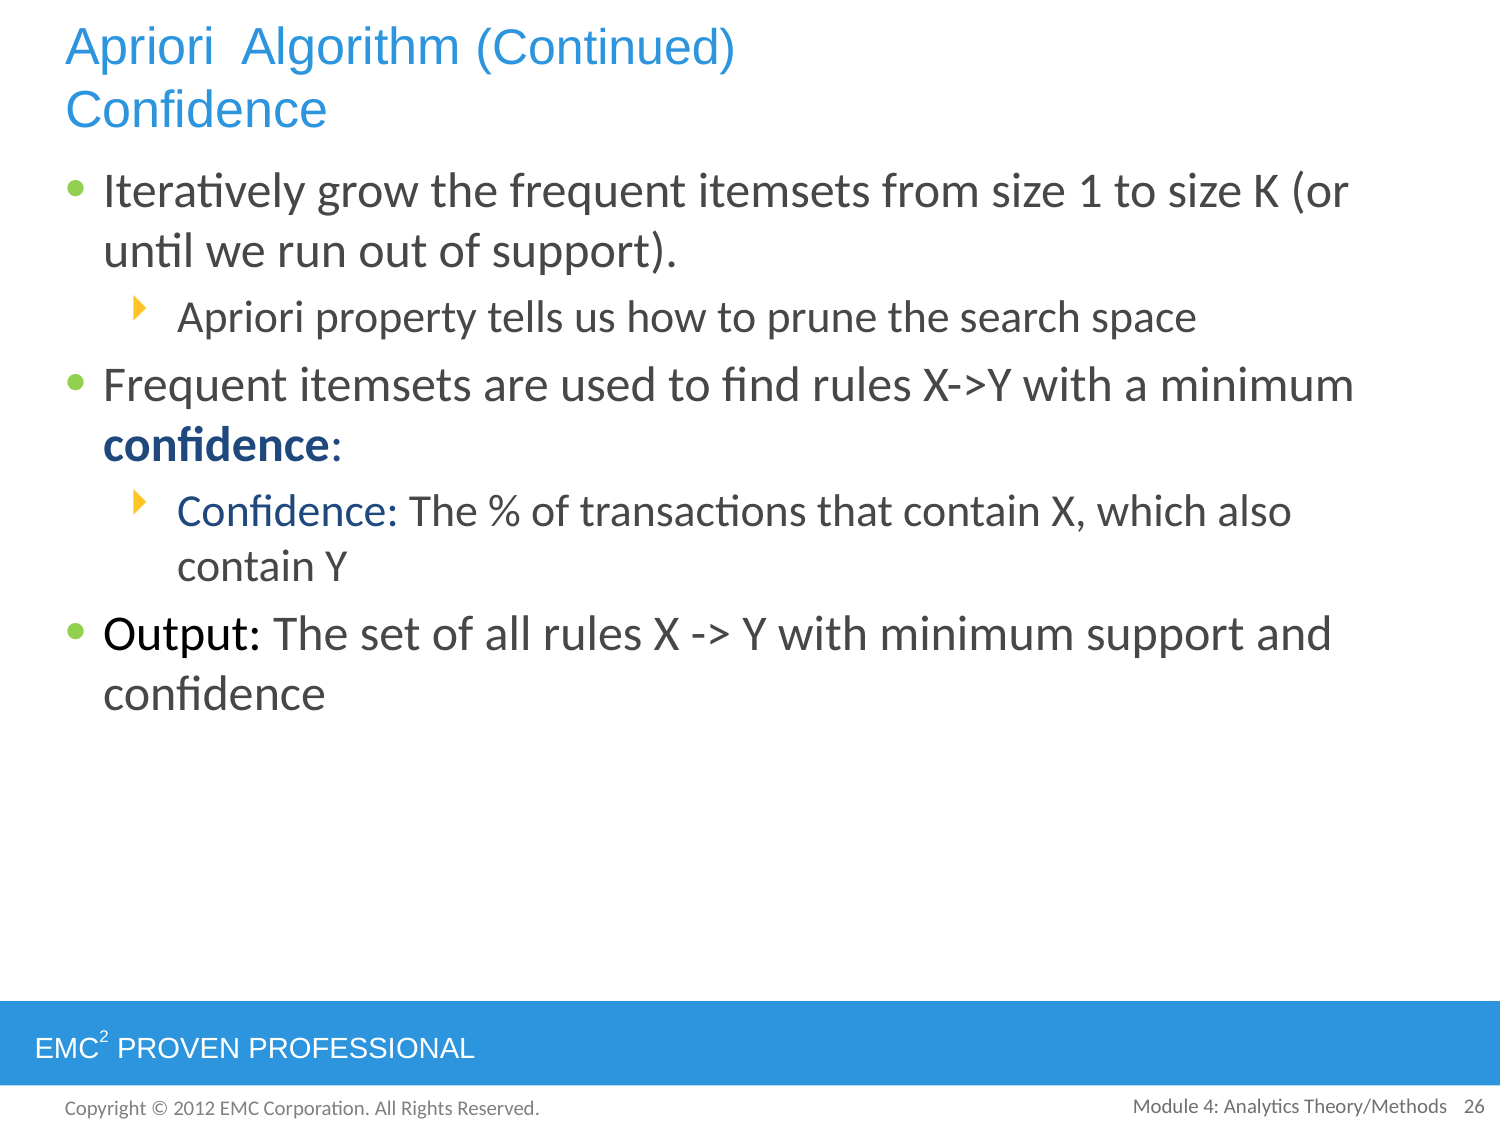

# Apriori  Algorithm (Continued) Confidence
Iteratively grow the frequent itemsets from size 1 to size K (or until we run out of support).
Apriori property tells us how to prune the search space
Frequent itemsets are used to find rules X->Y with a minimum confidence:
Confidence: The % of transactions that contain X, which also contain Y
Output: The set of all rules X -> Y with minimum support and confidence
Module 4: Analytics Theory/Methods
26